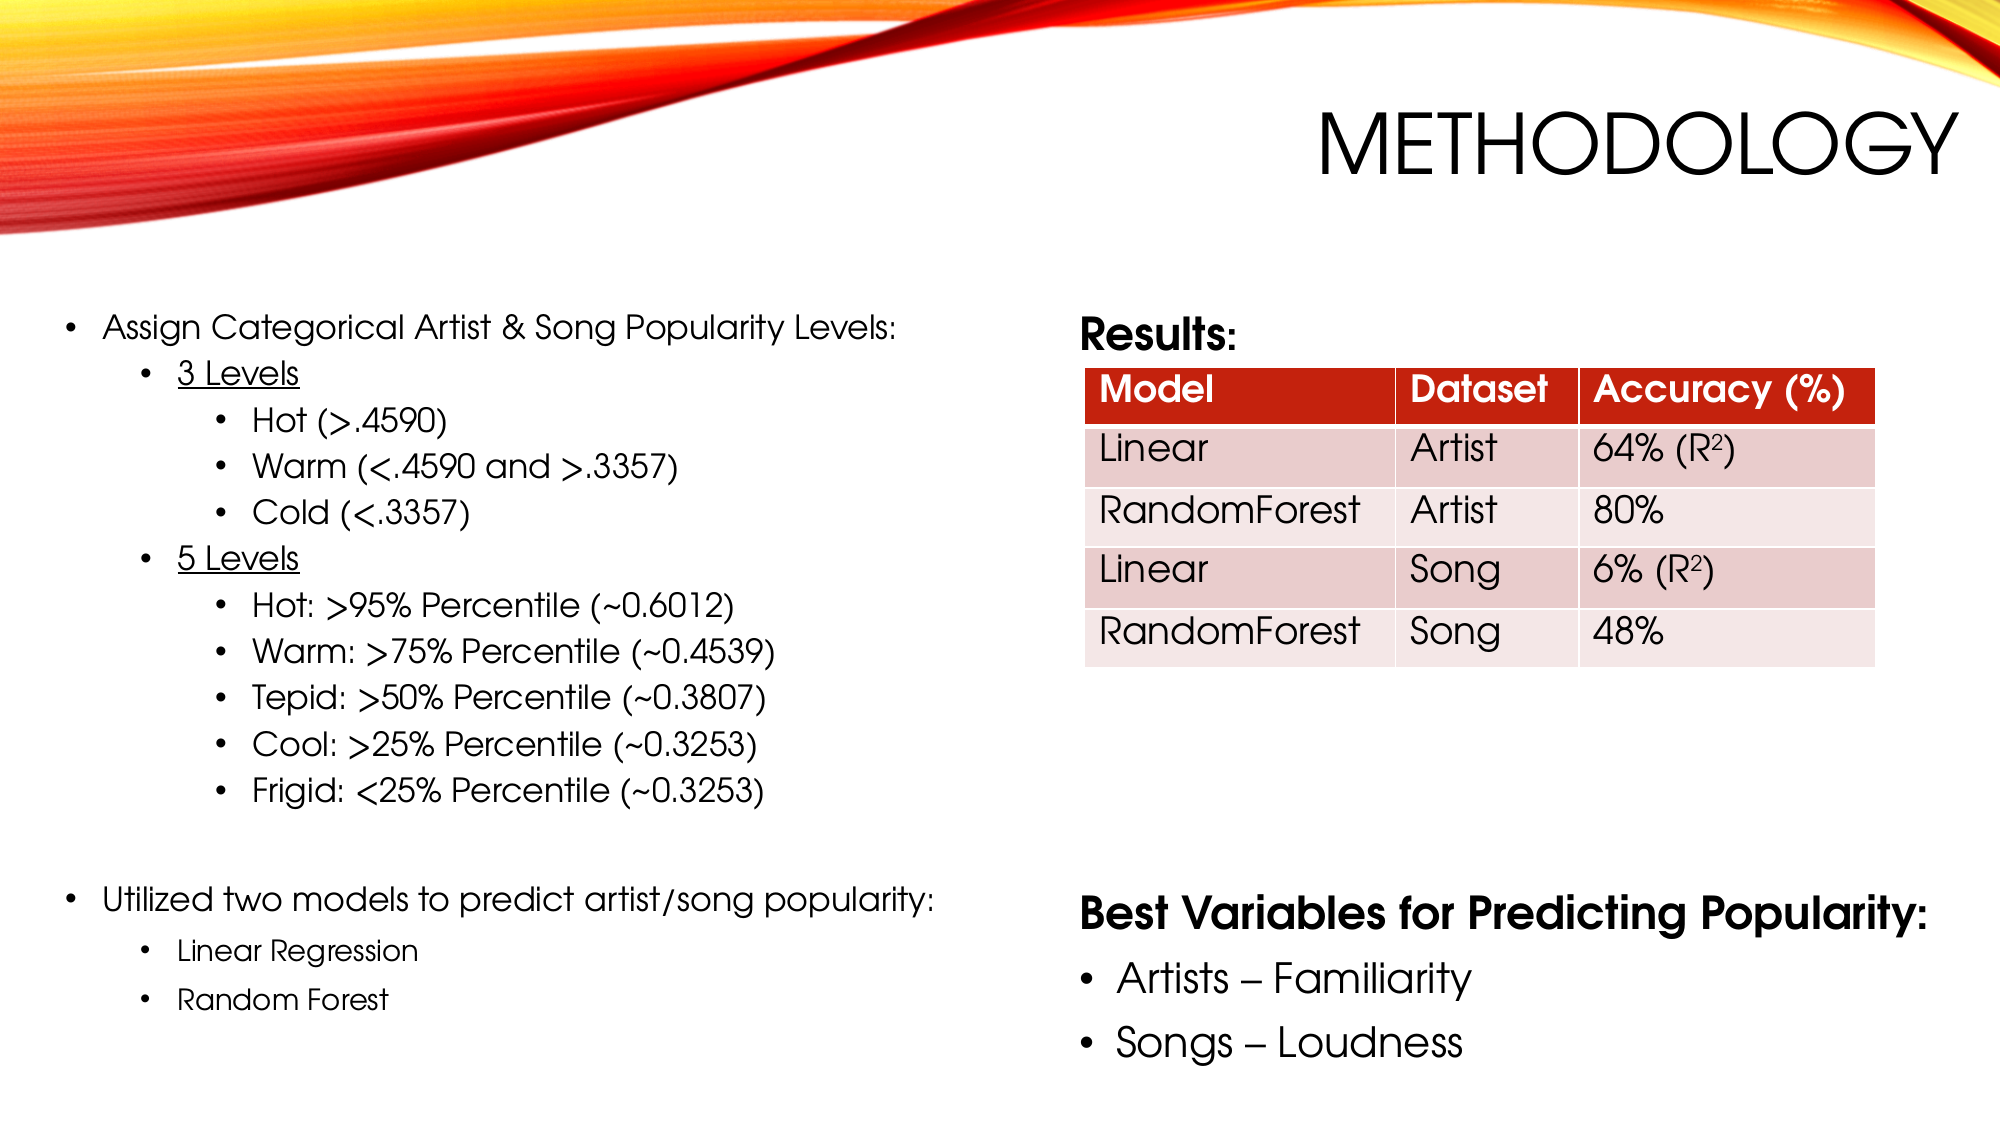

# Methodology
Assign Categorical Artist & Song Popularity Levels:
3 Levels
Hot (>.4590)
Warm (<.4590 and >.3357)
Cold (<.3357)
5 Levels
Hot: >95% Percentile (~0.6012)
Warm: >75% Percentile (~0.4539)
Tepid: >50% Percentile (~0.3807)
Cool: >25% Percentile (~0.3253)
Frigid: <25% Percentile (~0.3253)
Utilized two models to predict artist/song popularity:
Linear Regression
Random Forest

Results:

Best Variables for Predicting Popularity:
Artists – Familiarity
Songs – Loudness

| Model | Dataset | Accuracy (%) |
| --- | --- | --- |
| Linear | Artist | 64% (R2) |
| RandomForest | Artist | 80% |
| Linear | Song | 6% (R2) |
| RandomForest | Song | 48% |